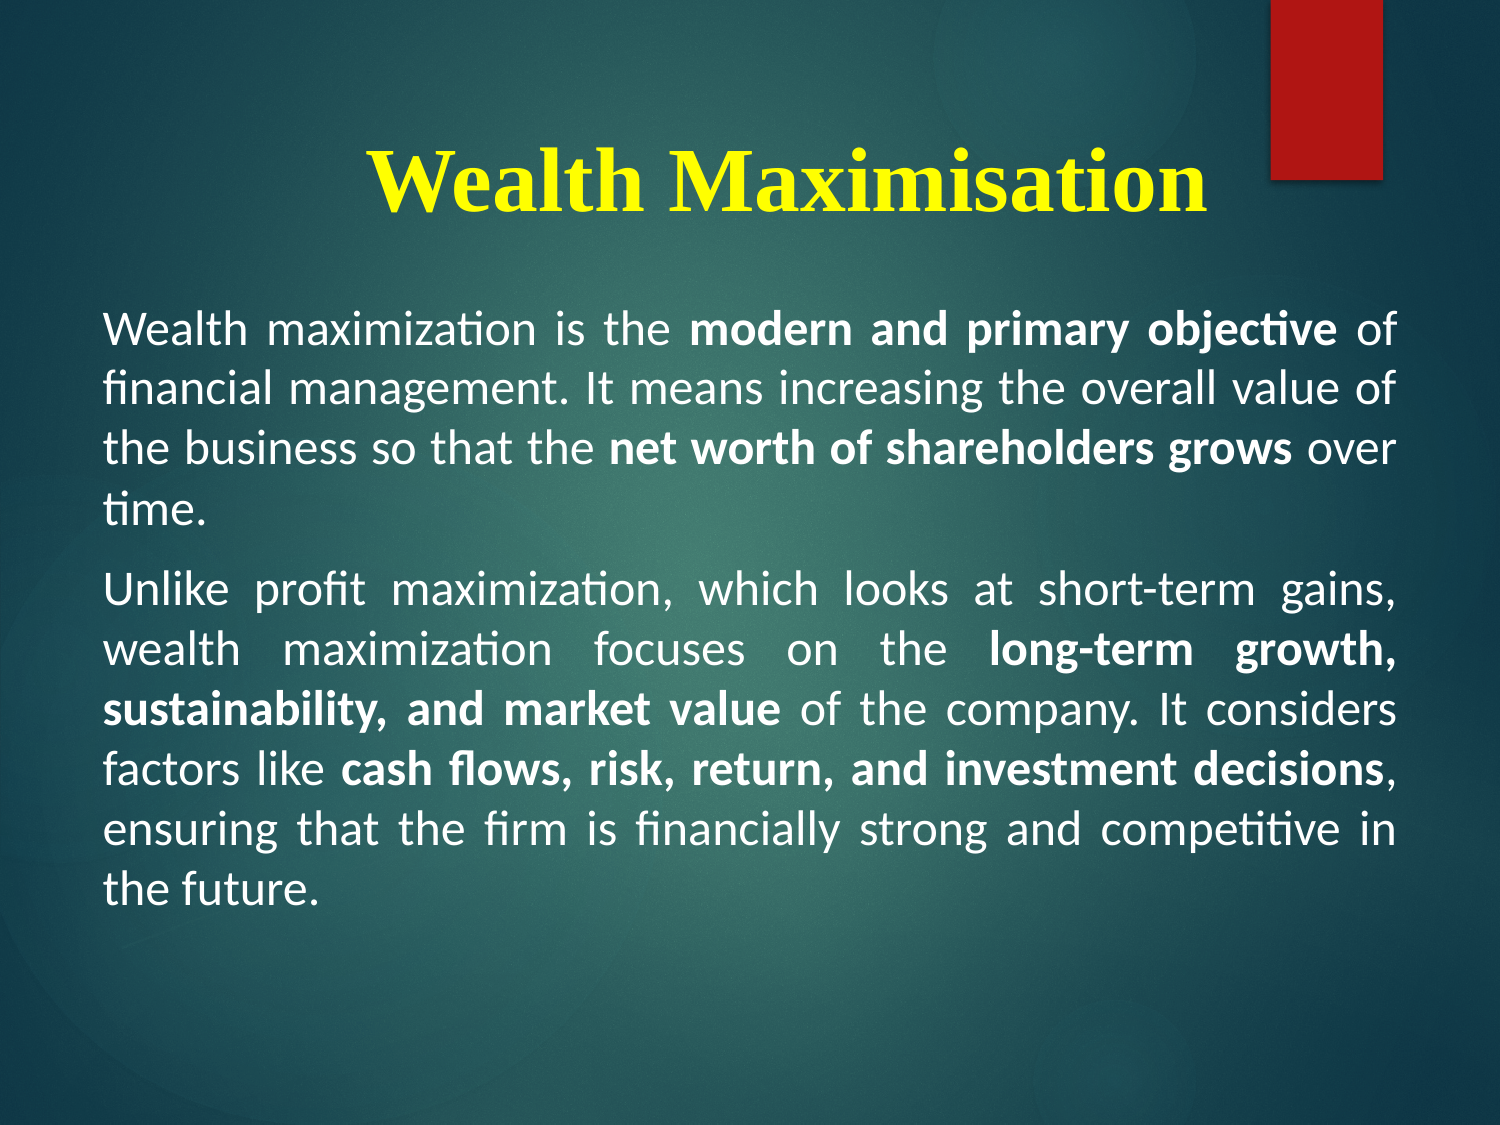

# Wealth Maximisation
Wealth maximization is the modern and primary objective of financial management. It means increasing the overall value of the business so that the net worth of shareholders grows over time.
Unlike profit maximization, which looks at short-term gains, wealth maximization focuses on the long-term growth, sustainability, and market value of the company. It considers factors like cash flows, risk, return, and investment decisions, ensuring that the firm is financially strong and competitive in the future.